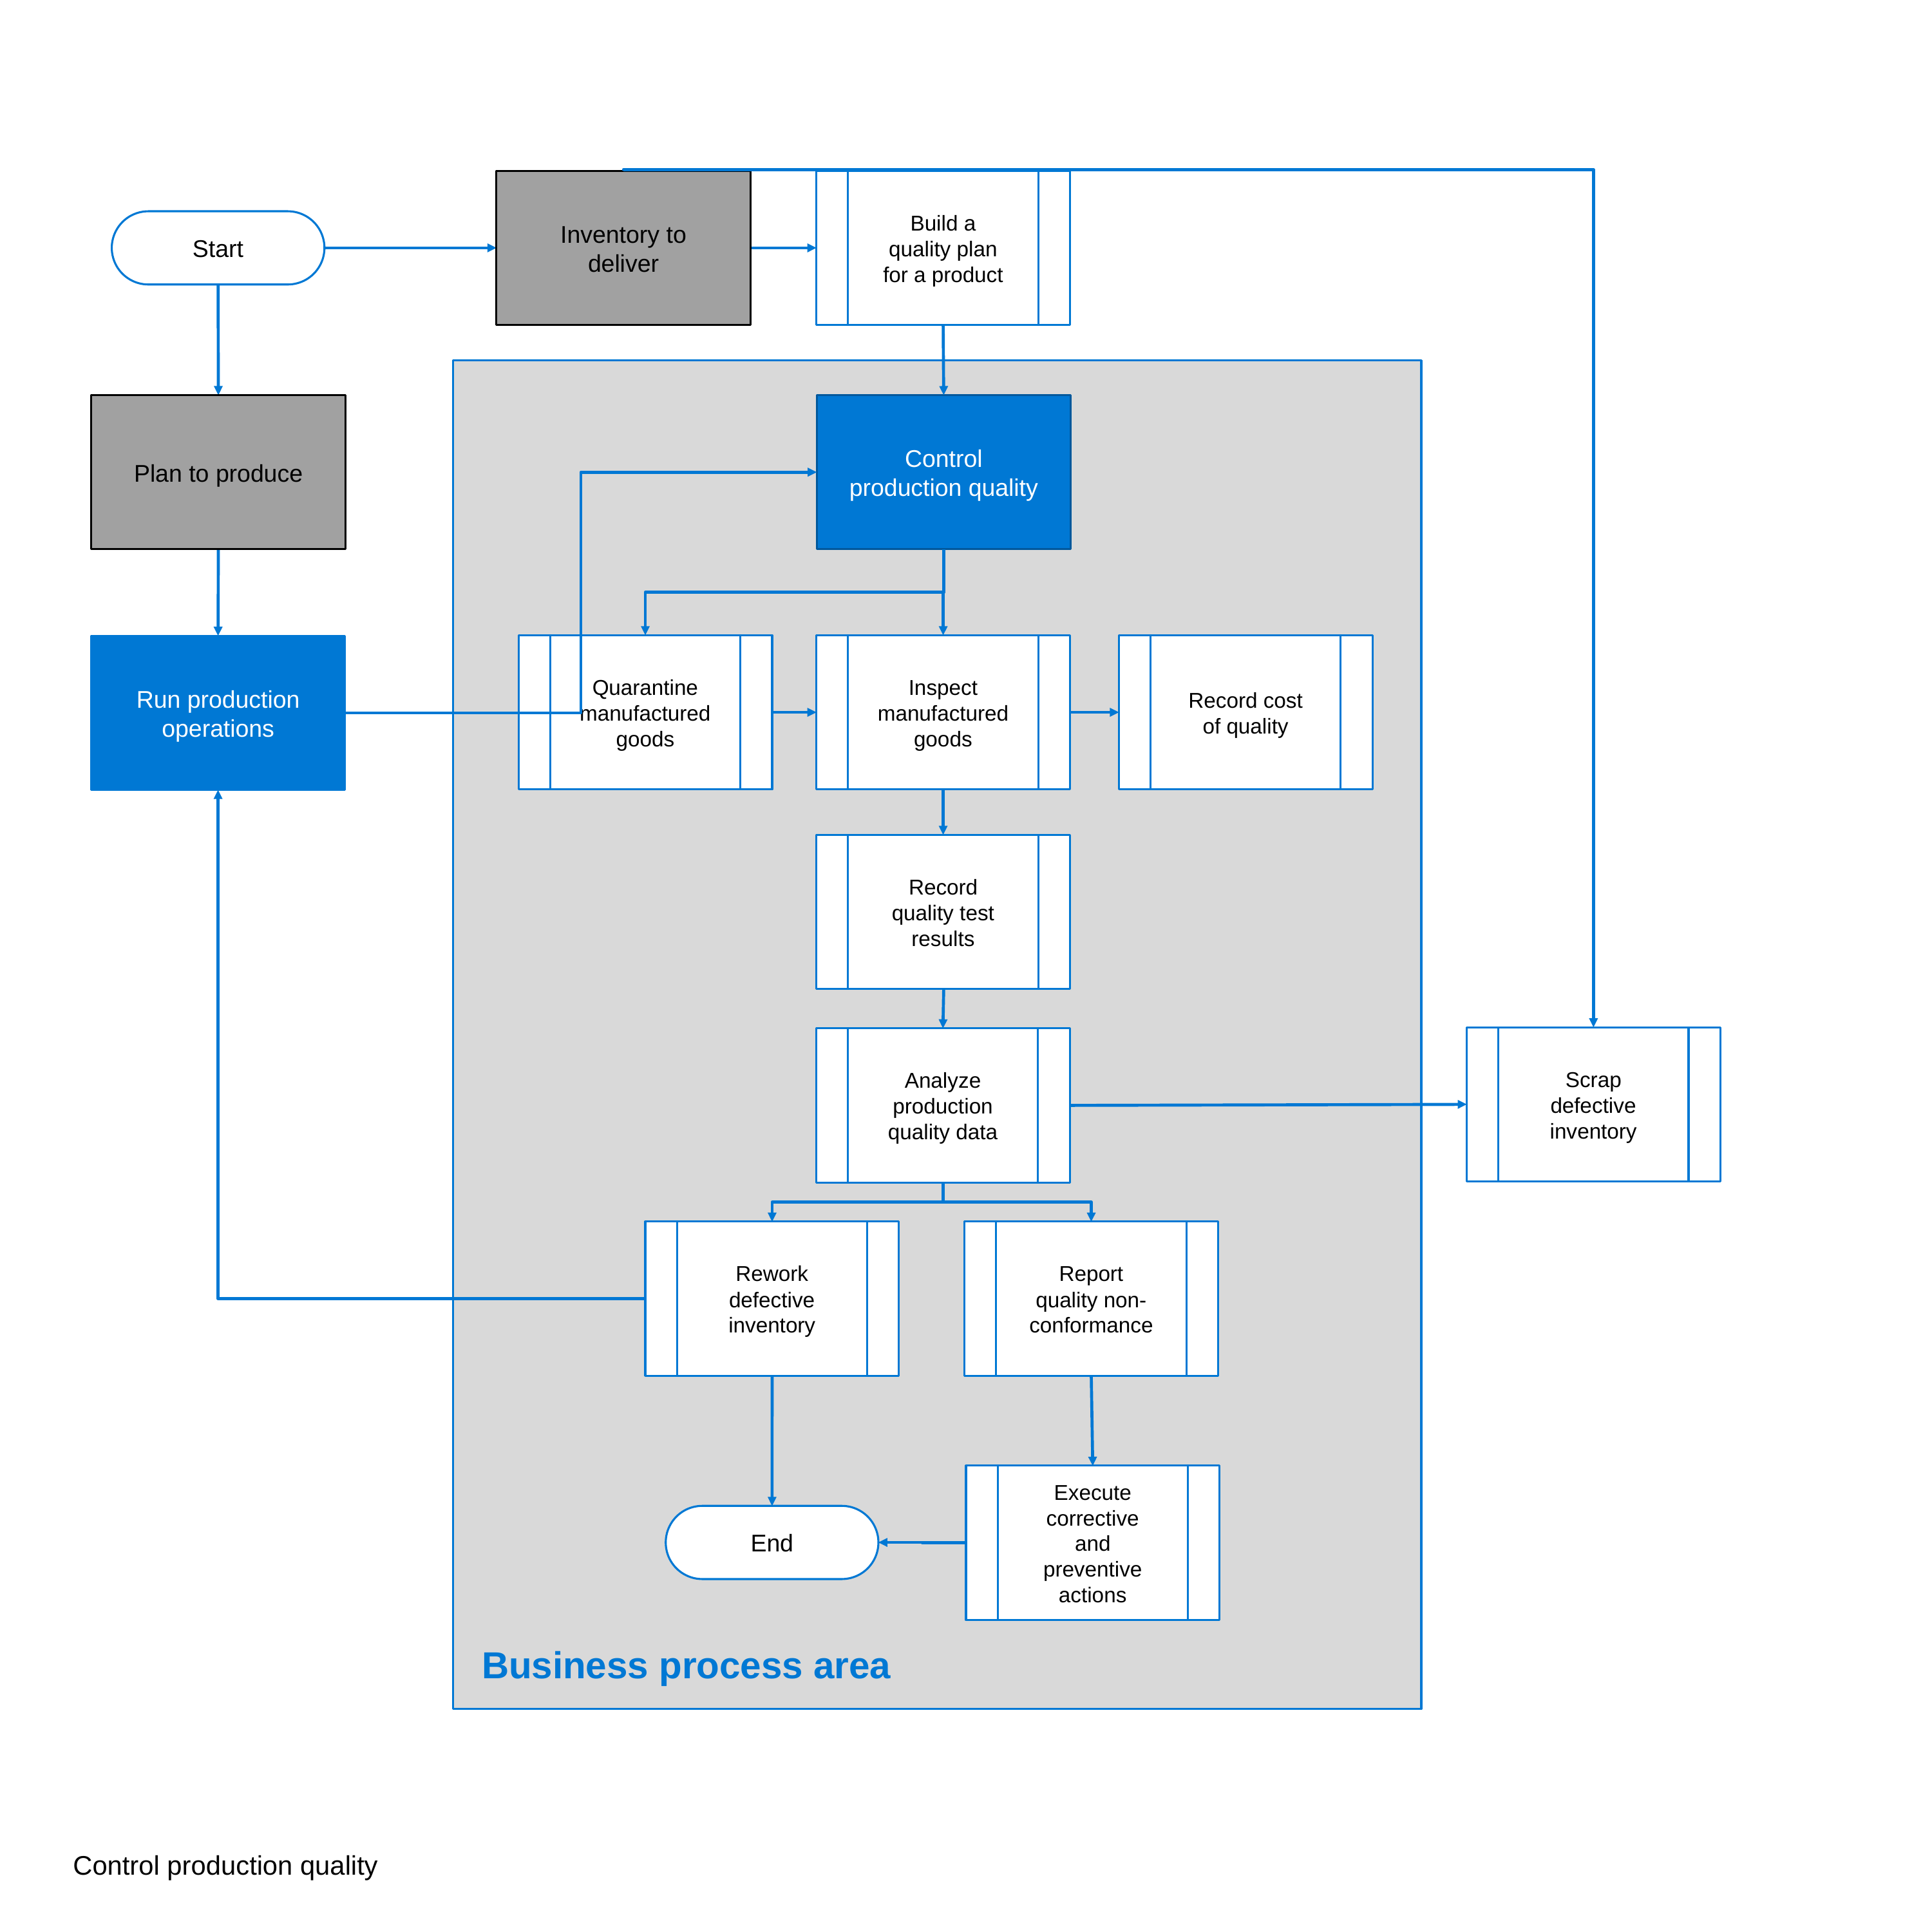

Inventory to deliver
Build a quality plan for a product
Start
Business process area
Plan to produce
Control production quality
Quarantine manufactured goods
Inspect manufactured goods
Record cost of quality
Run production operations
Record quality test results
Scrap defective inventory
Analyze production quality data
Rework defective inventory
Report quality non-conformance
Execute corrective and preventive actions
End
Control production quality